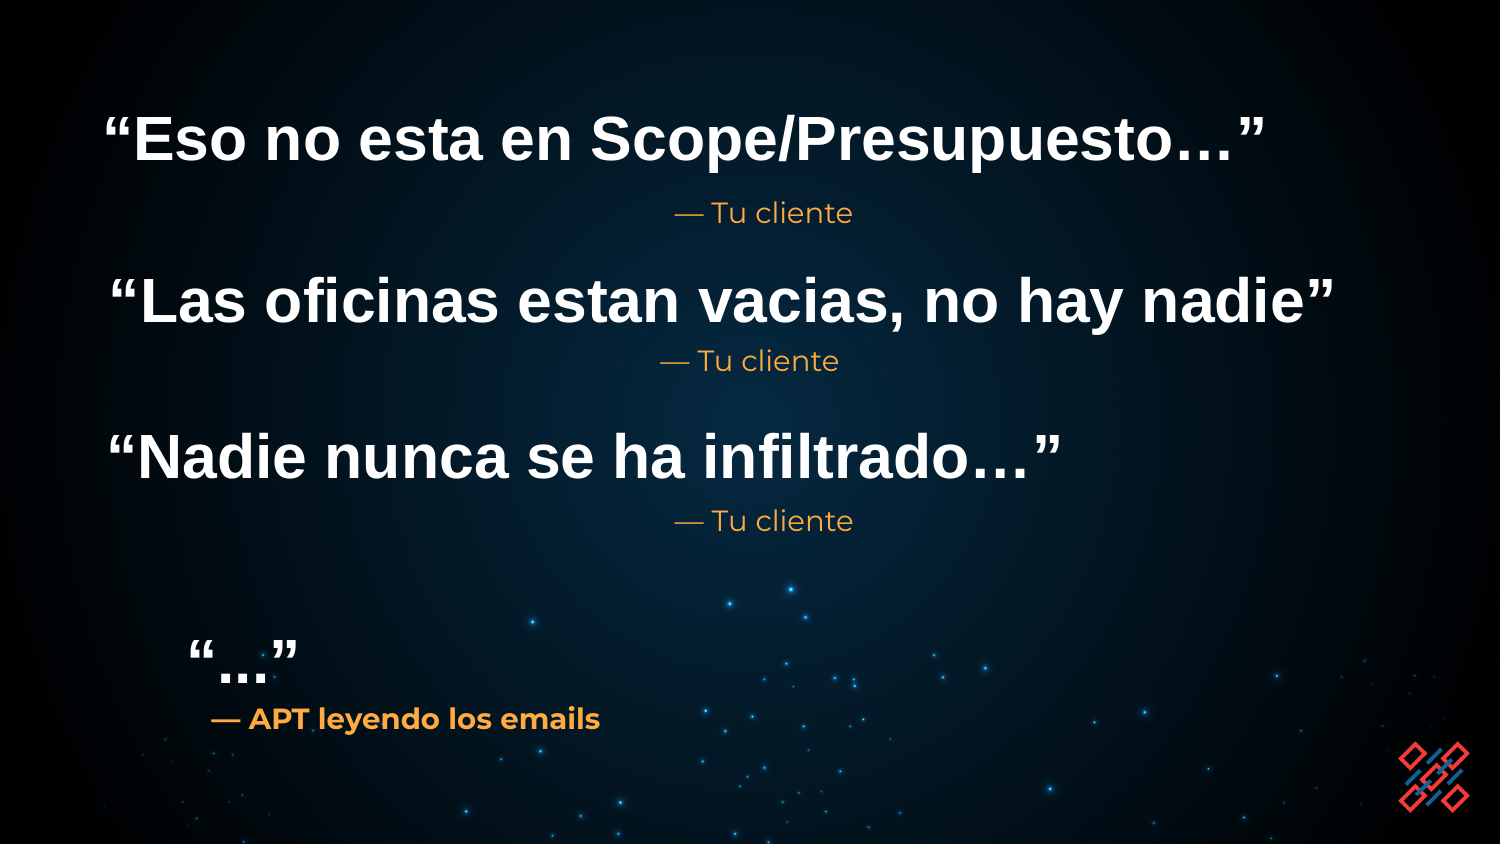

# “Eso no esta en Scope/Presupuesto…”
— Tu cliente
“Las oficinas estan vacias, no hay nadie”
— Tu cliente
“Nadie nunca se ha infiltrado…”
— Tu cliente
“...”
— APT leyendo los emails